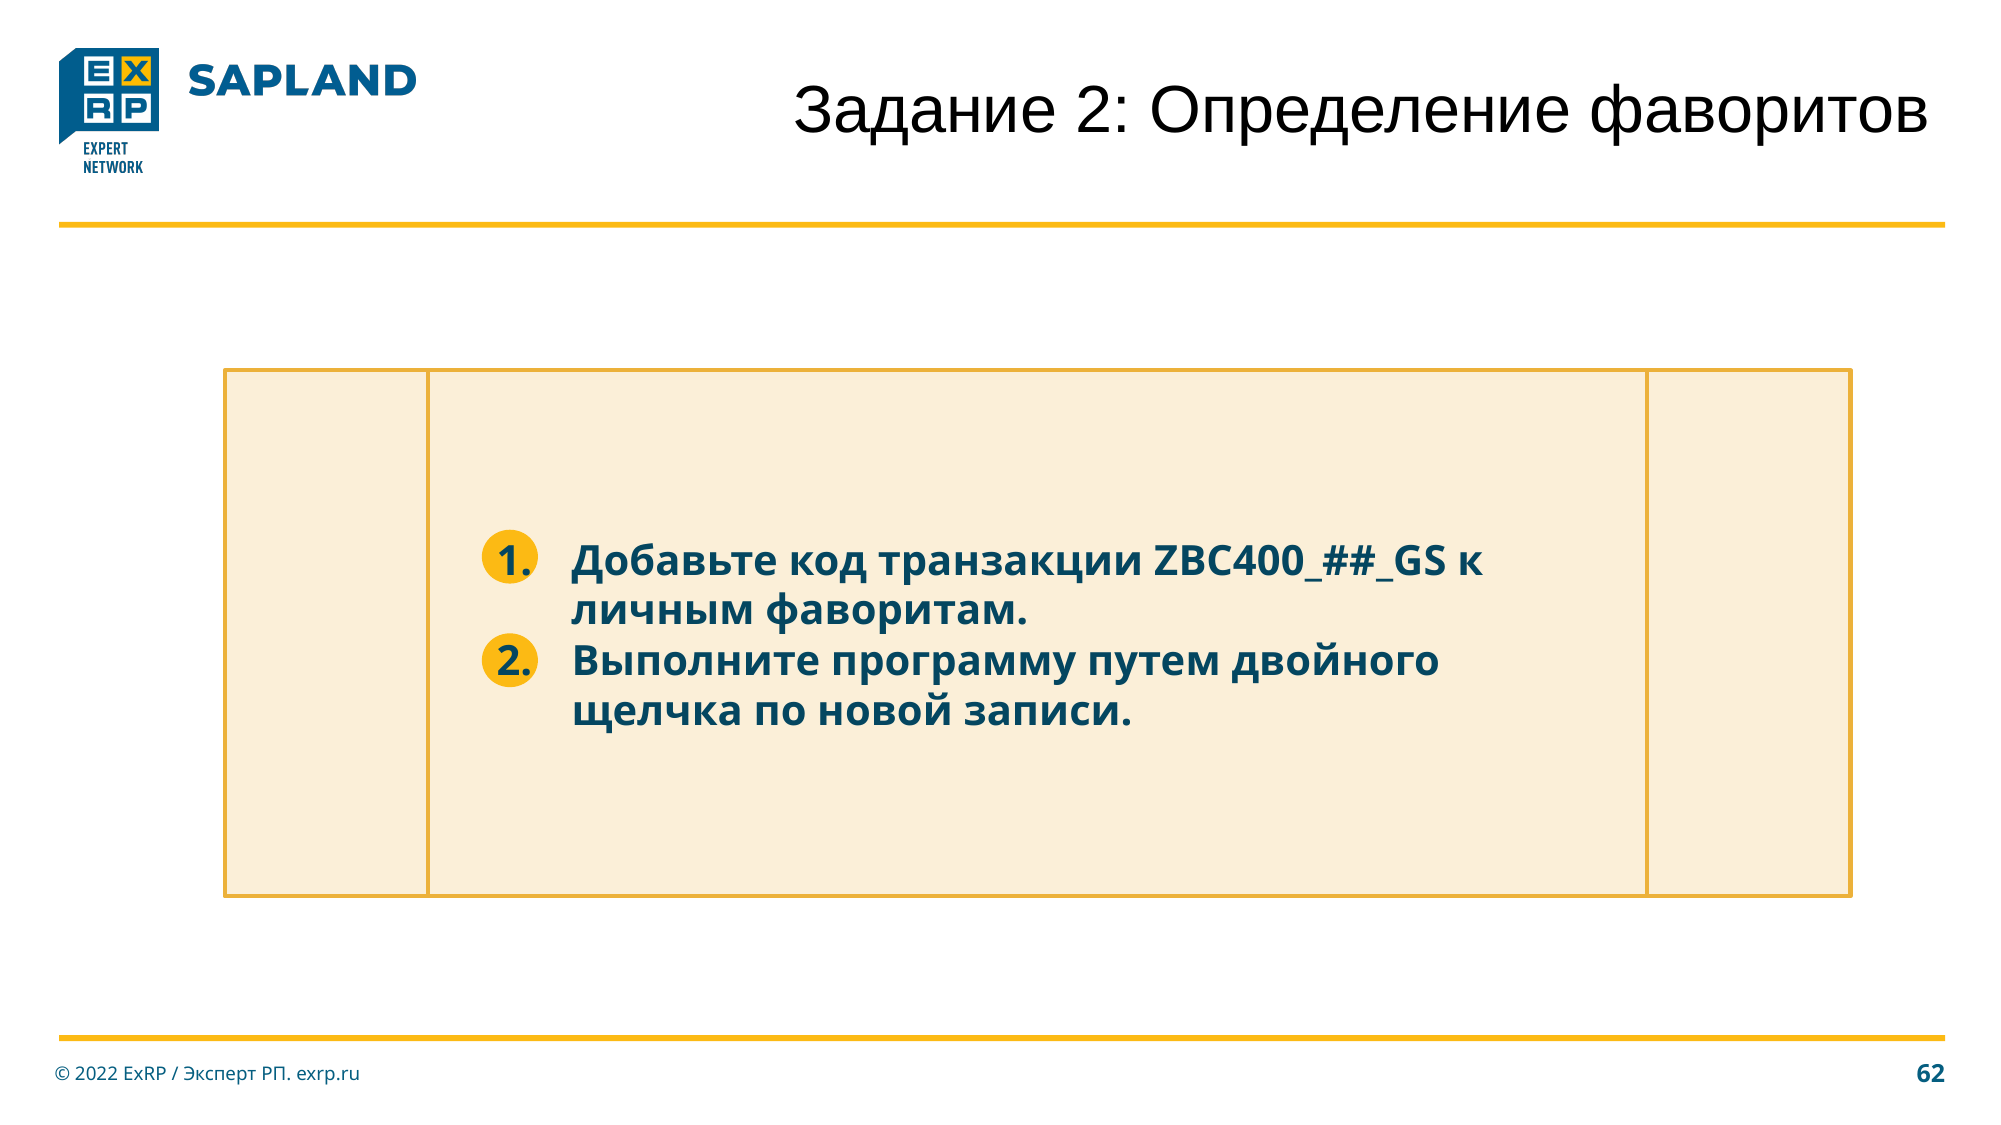

# Задание 2: Определение фаворитов

Добавьте код транзакции ZBC400_##_GS к личным фаворитам.
Выполните программу путем двойного щелчка по новой записи.

© 2022 ExRP / Эксперт РП. exrp.ru
62